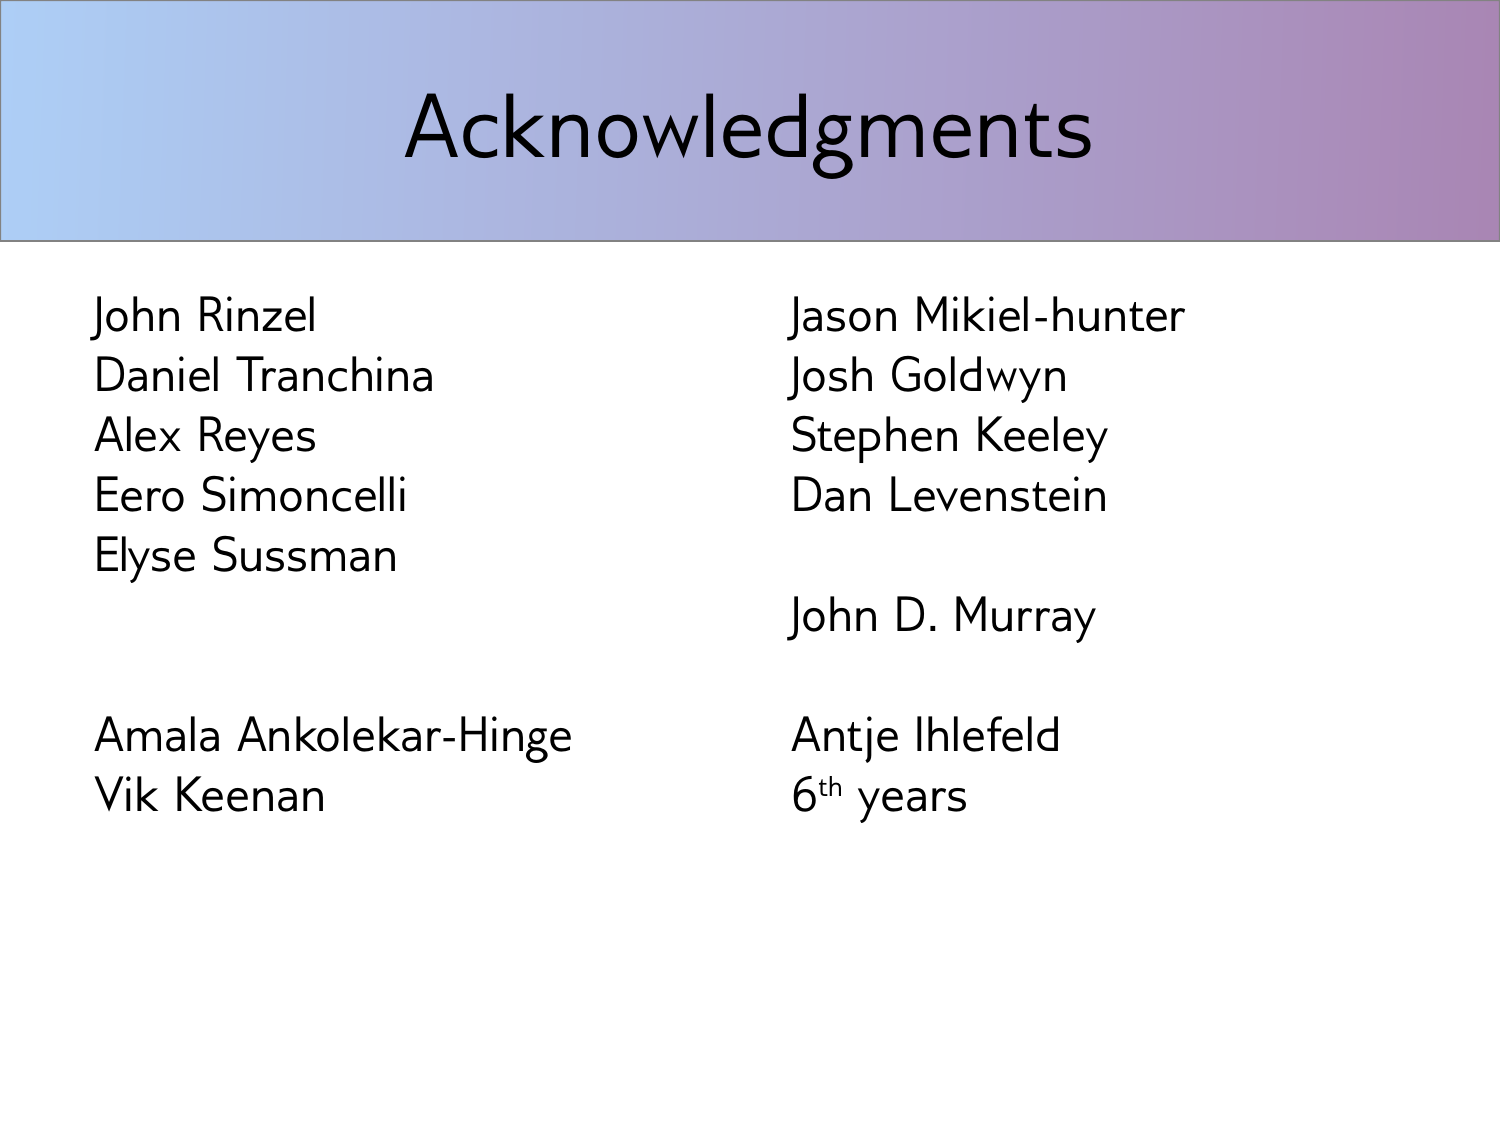

# Acknowledgments
John Rinzel
Daniel Tranchina
Alex Reyes
Eero Simoncelli
Elyse Sussman

Amala Ankolekar-Hinge
Vik Keenan

Jason Mikiel-hunter
Josh Goldwyn
Stephen Keeley
Dan Levenstein

John D. Murray

Antje Ihlefeld
6th years